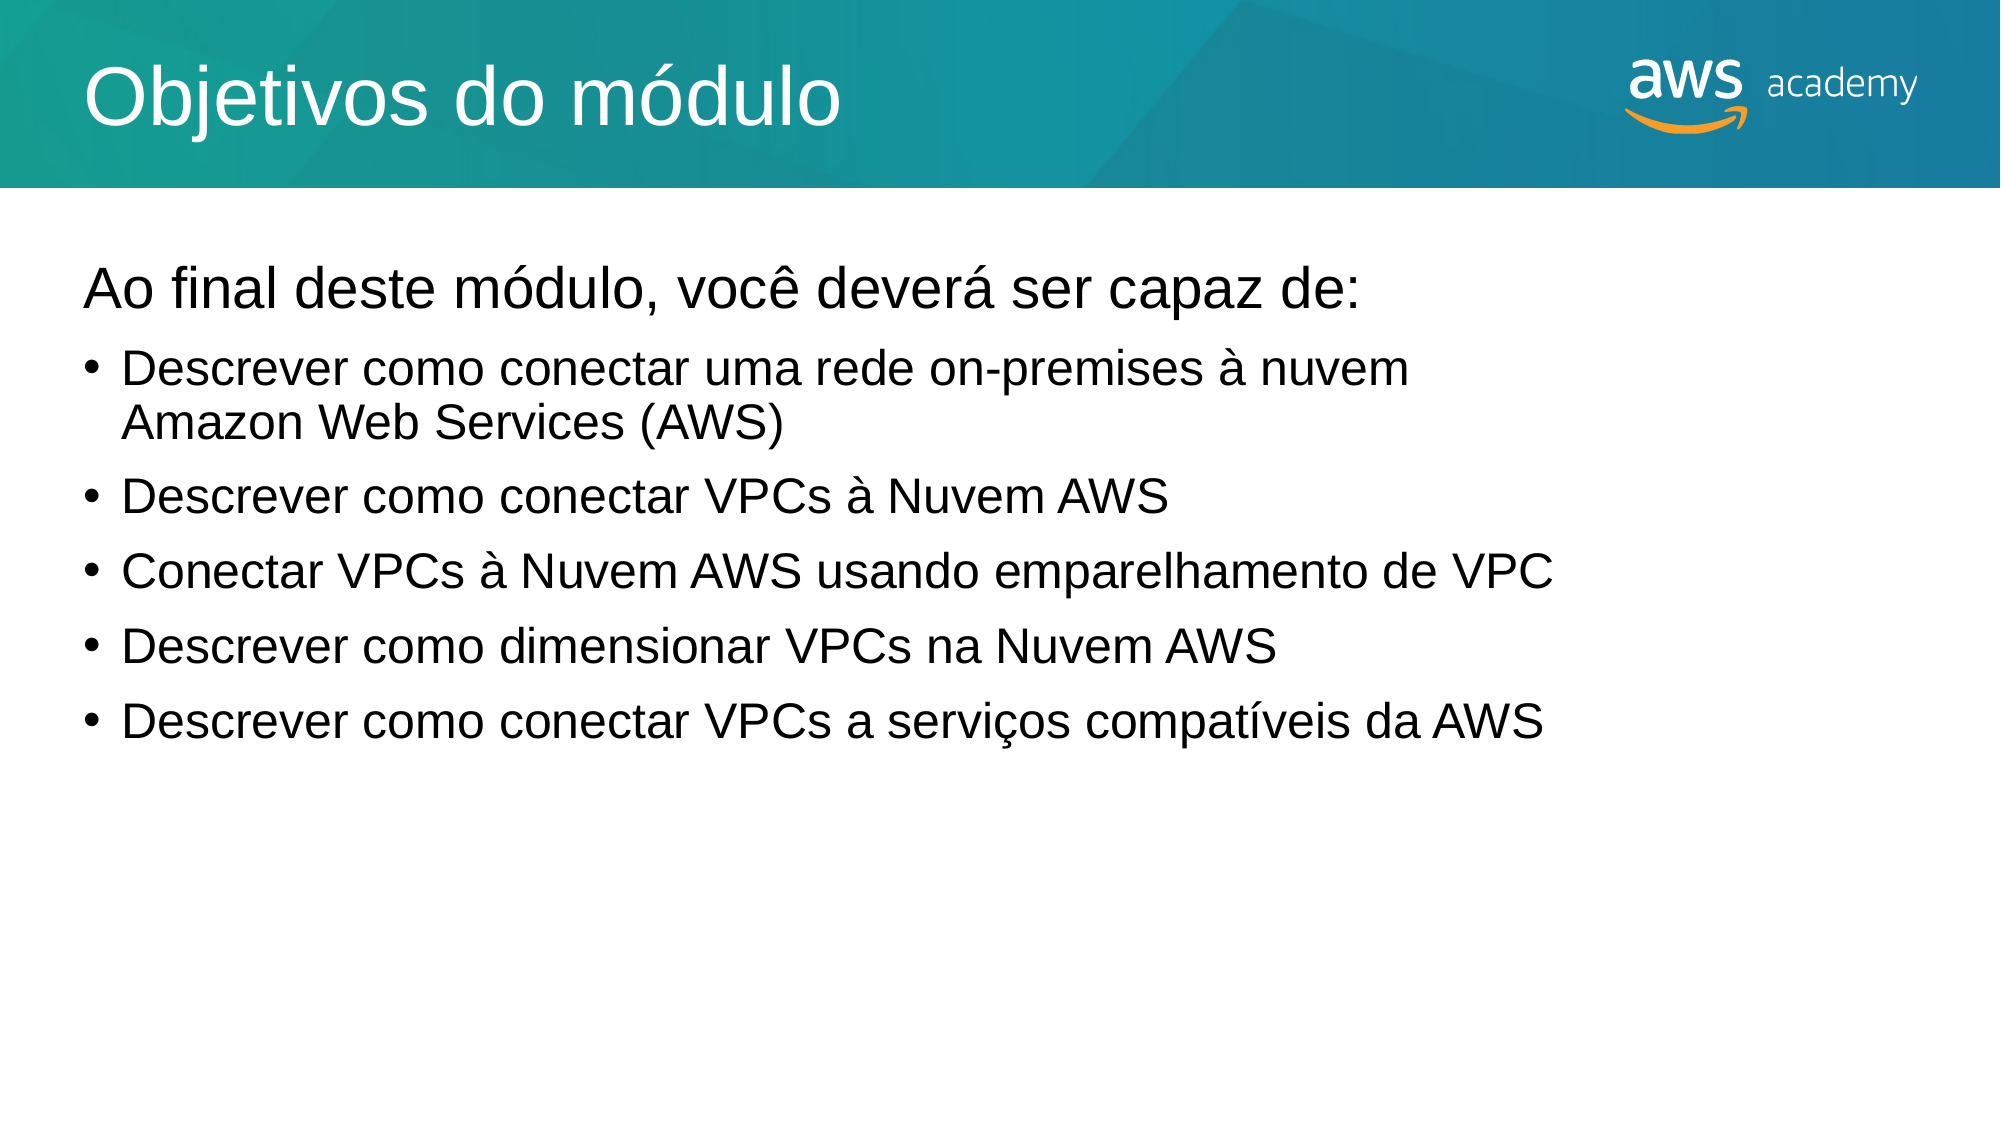

# Objetivos do módulo
Ao final deste módulo, você deverá ser capaz de:
Descrever como conectar uma rede on-premises à nuvem
Amazon Web Services (AWS)
Descrever como conectar VPCs à Nuvem AWS
Conectar VPCs à Nuvem AWS usando emparelhamento de VPC
Descrever como dimensionar VPCs na Nuvem AWS
Descrever como conectar VPCs a serviços compatíveis da AWS